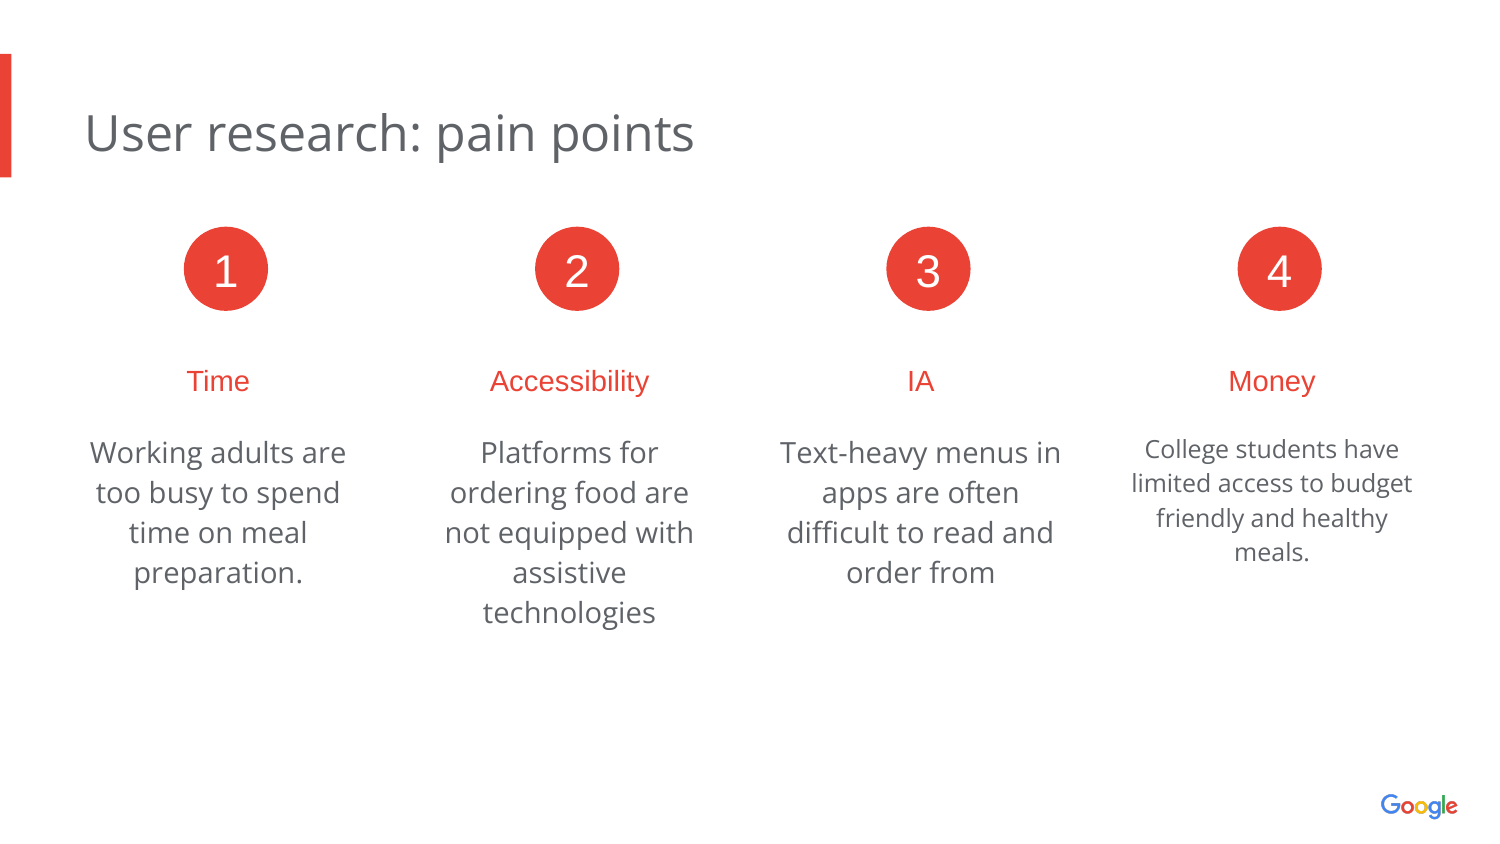

User research: pain points
1
2
3
4
Time
Accessibility
IA
Money
Working adults are too busy to spend time on meal preparation.
Platforms for ordering food are not equipped with assistive technologies

Text-heavy menus in apps are often difficult to read and order from
College students have limited access to budget friendly and healthy meals.